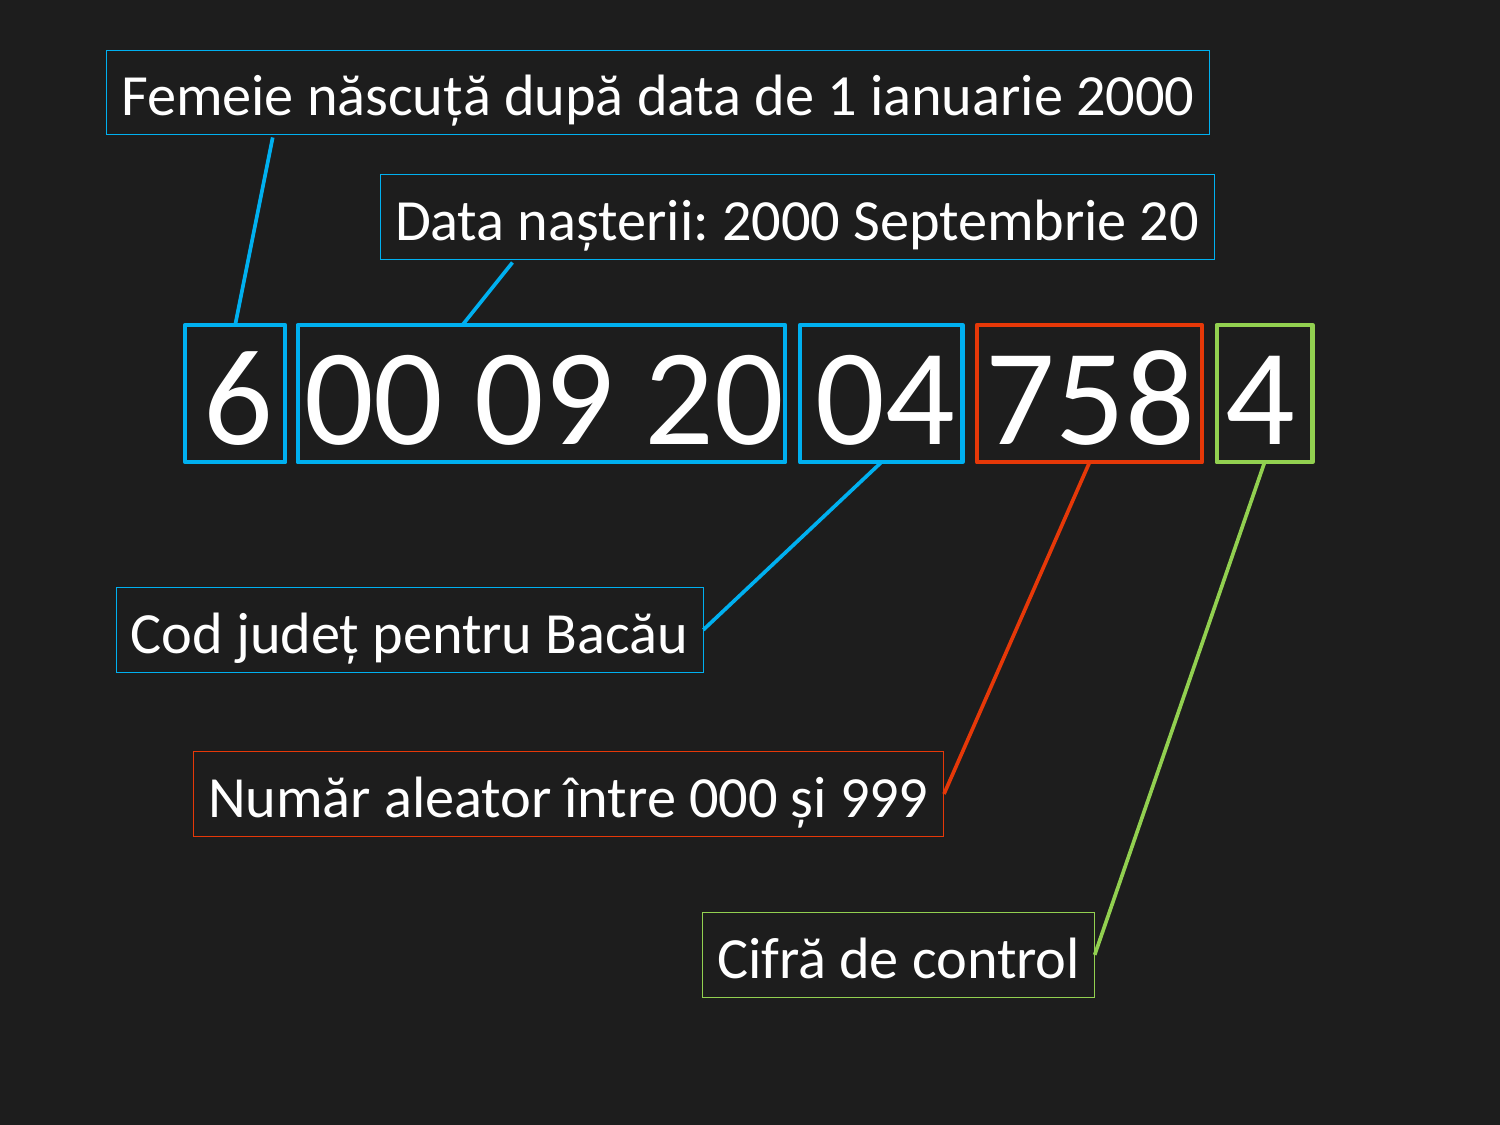

Femeie născuță după data de 1 ianuarie 2000
Data nașterii: 2000 Septembrie 20
6 00 09 20 04 758 4

Cod județ pentru Bacău
Număr aleator între 000 și 999
Cifră de control